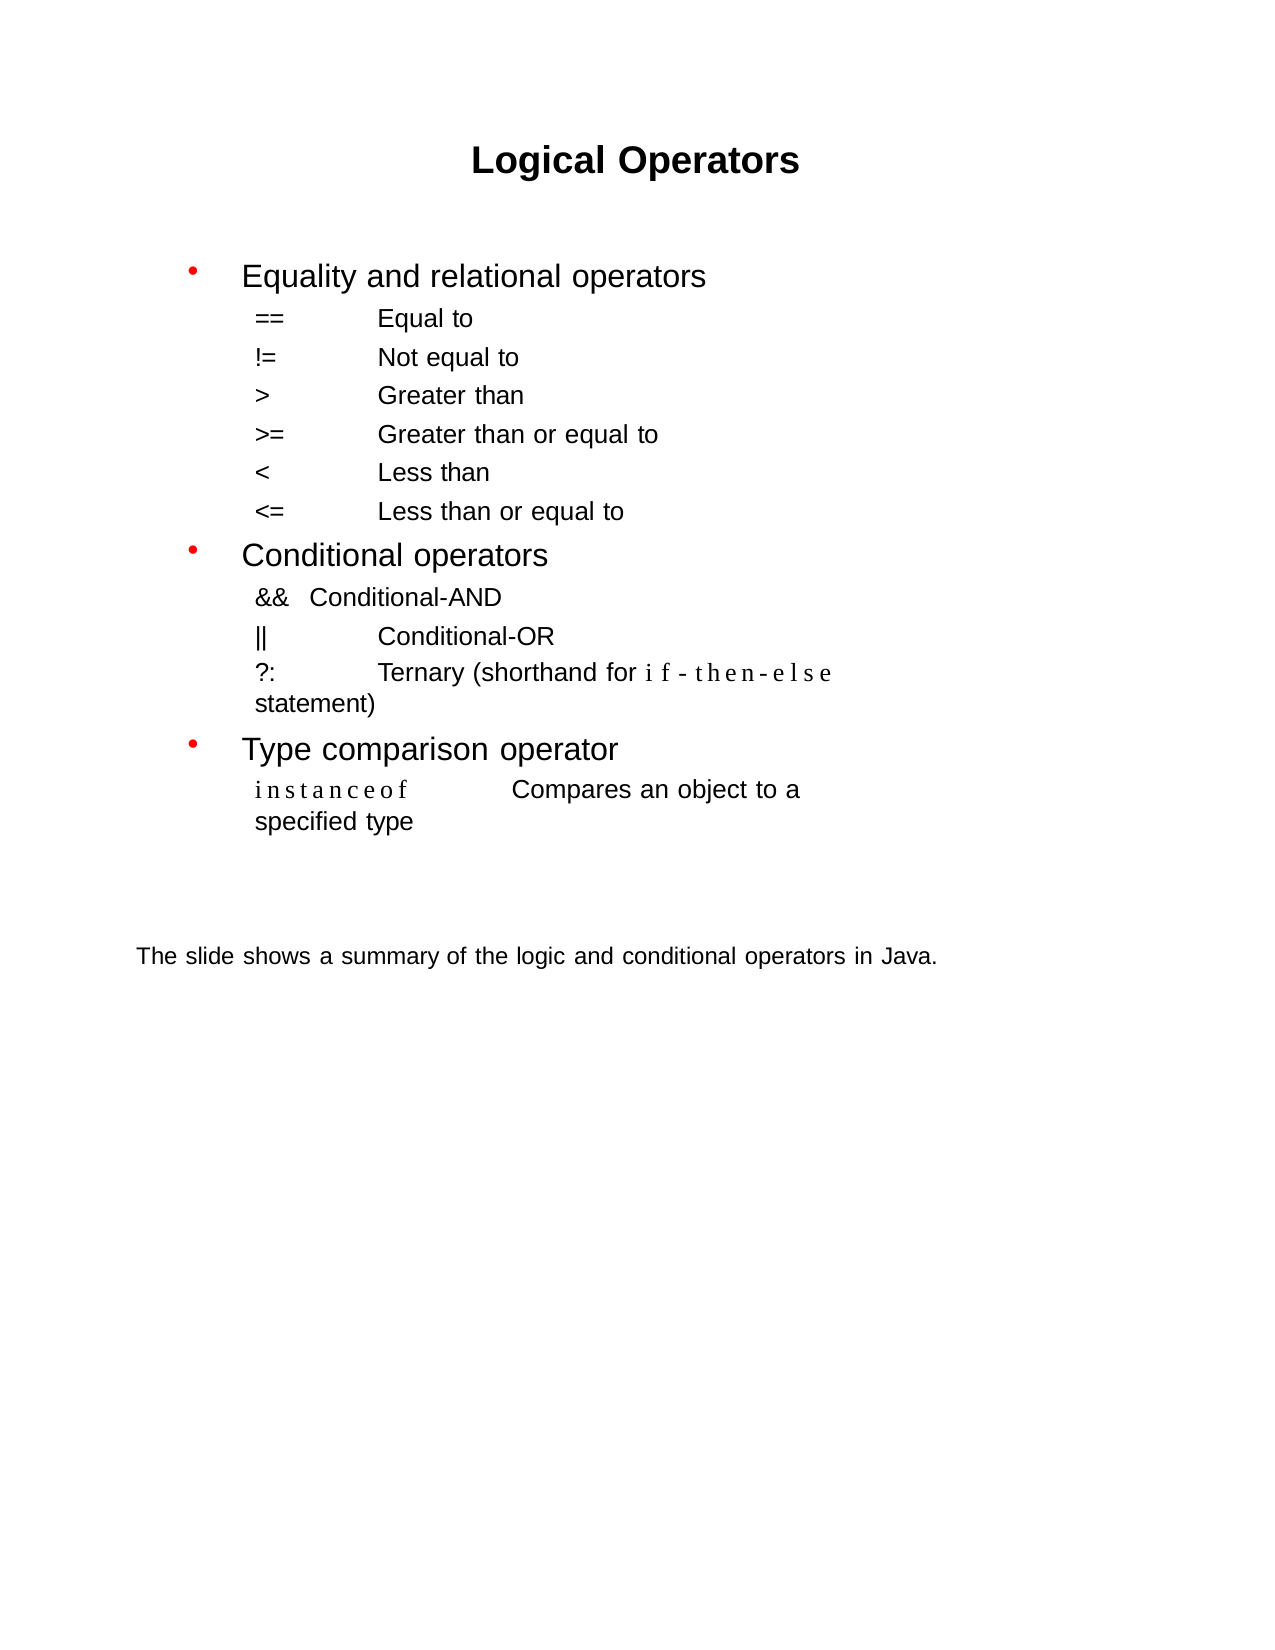

Logical Operators

Equality and relational operators
==	Equal to
!=	Not equal to
>	Greater than
>=	Greater than or equal to
<	Less than
<=	Less than or equal to
Conditional operators
&&  Conditional-AND
||	Conditional-OR
?:	Ternary (shorthand for if-then-else statement)
Type comparison operator
instanceof	Compares an object to a specified type

The slide shows a summary of the logic and conditional operators in Java.